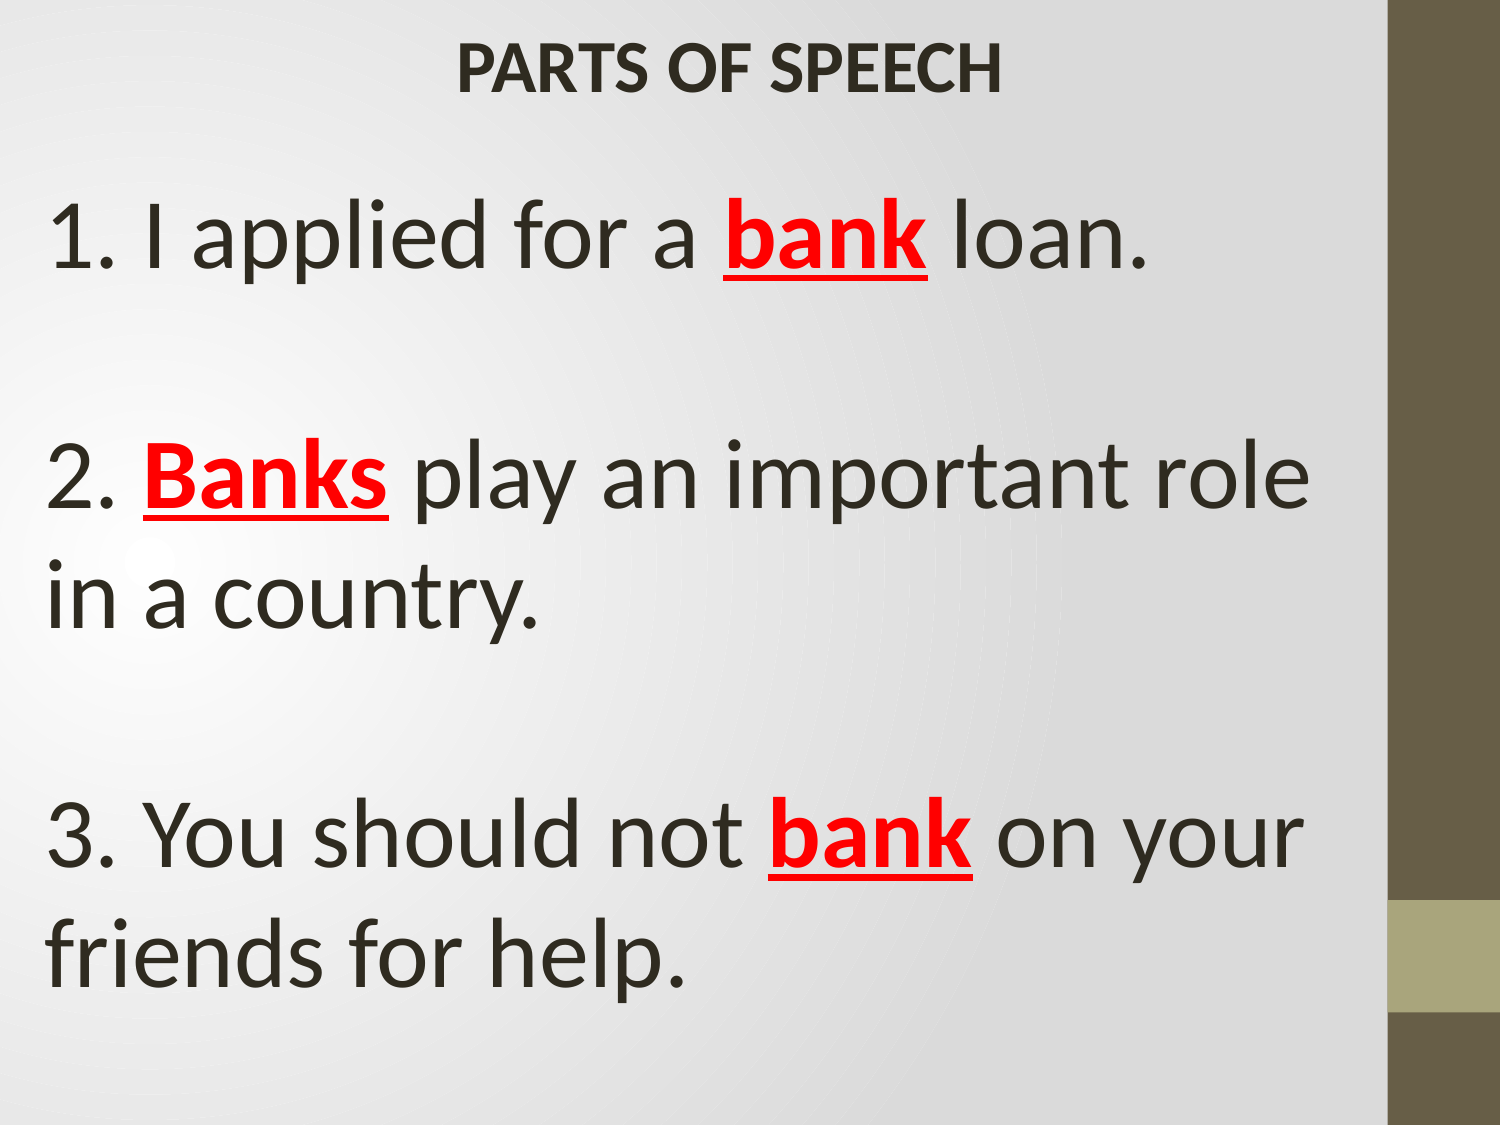

PARTS OF SPEECH
1. I applied for a bank loan.

2. Banks play an important role in a country.

3. You should not bank on your friends for help.